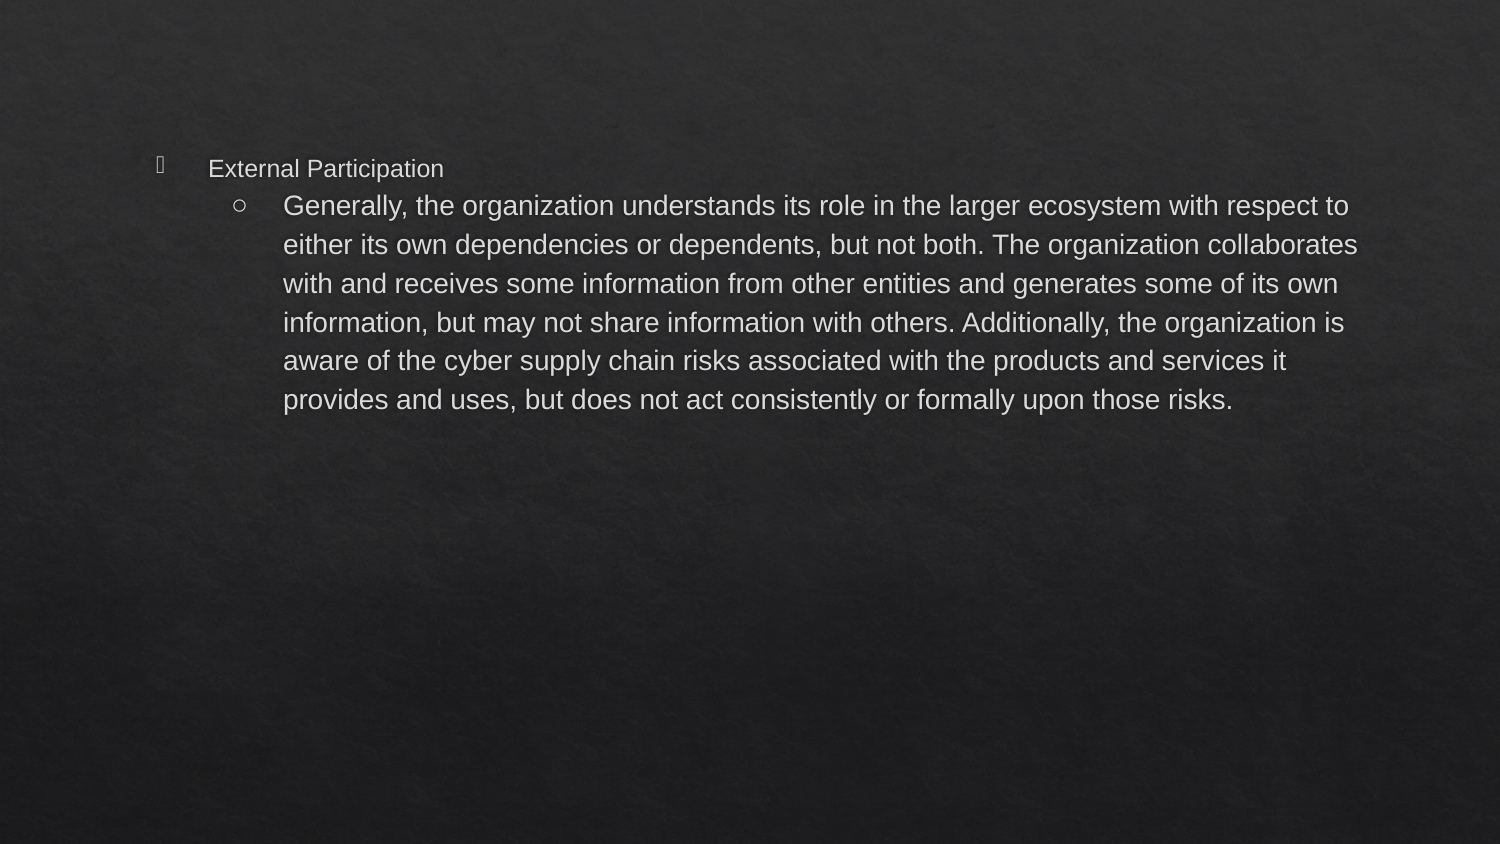

External Participation
Generally, the organization understands its role in the larger ecosystem with respect to either its own dependencies or dependents, but not both. The organization collaborates with and receives some information from other entities and generates some of its own information, but may not share information with others. Additionally, the organization is aware of the cyber supply chain risks associated with the products and services it provides and uses, but does not act consistently or formally upon those risks.